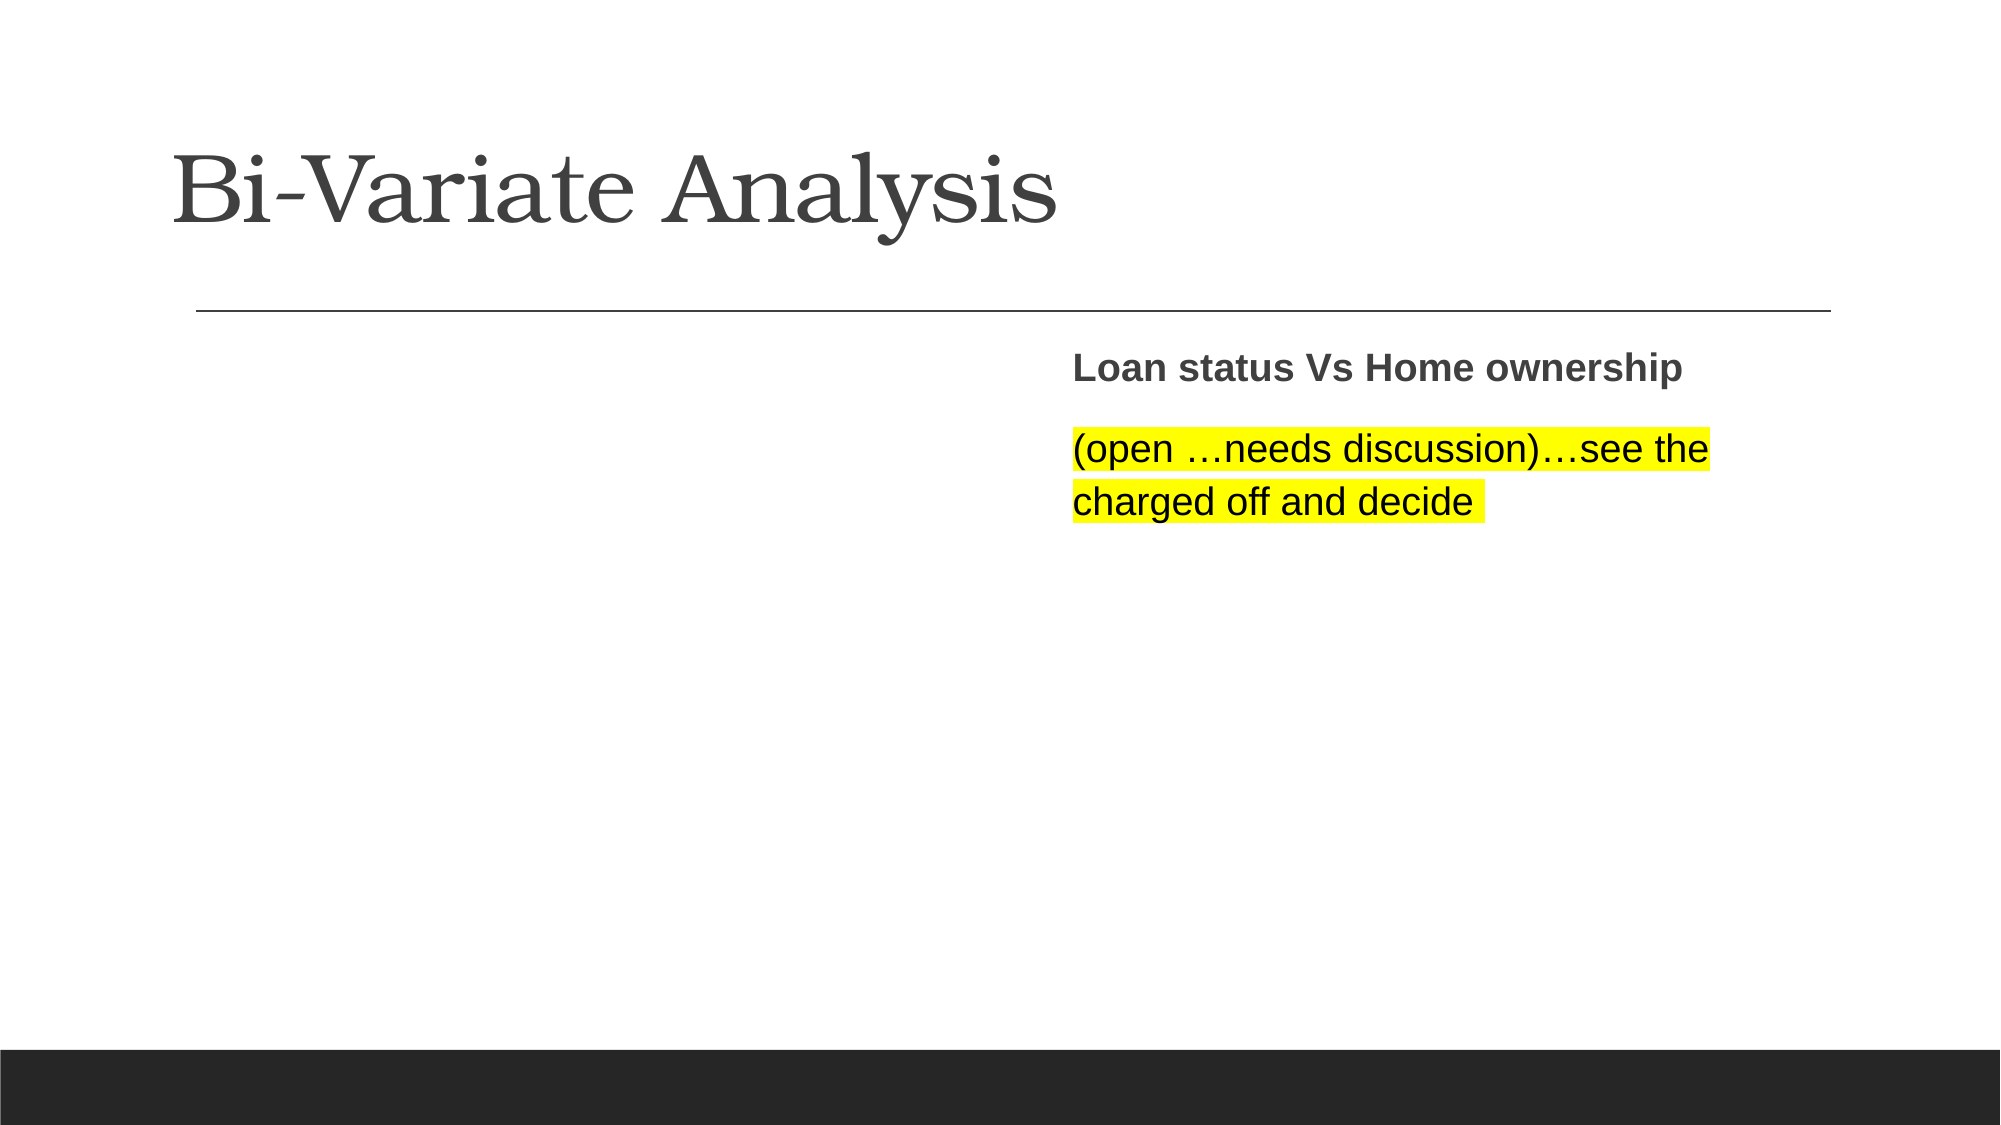

# Bi-Variate Analysis
Loan status Vs Home ownership
(open …needs discussion)…see the charged off and decide